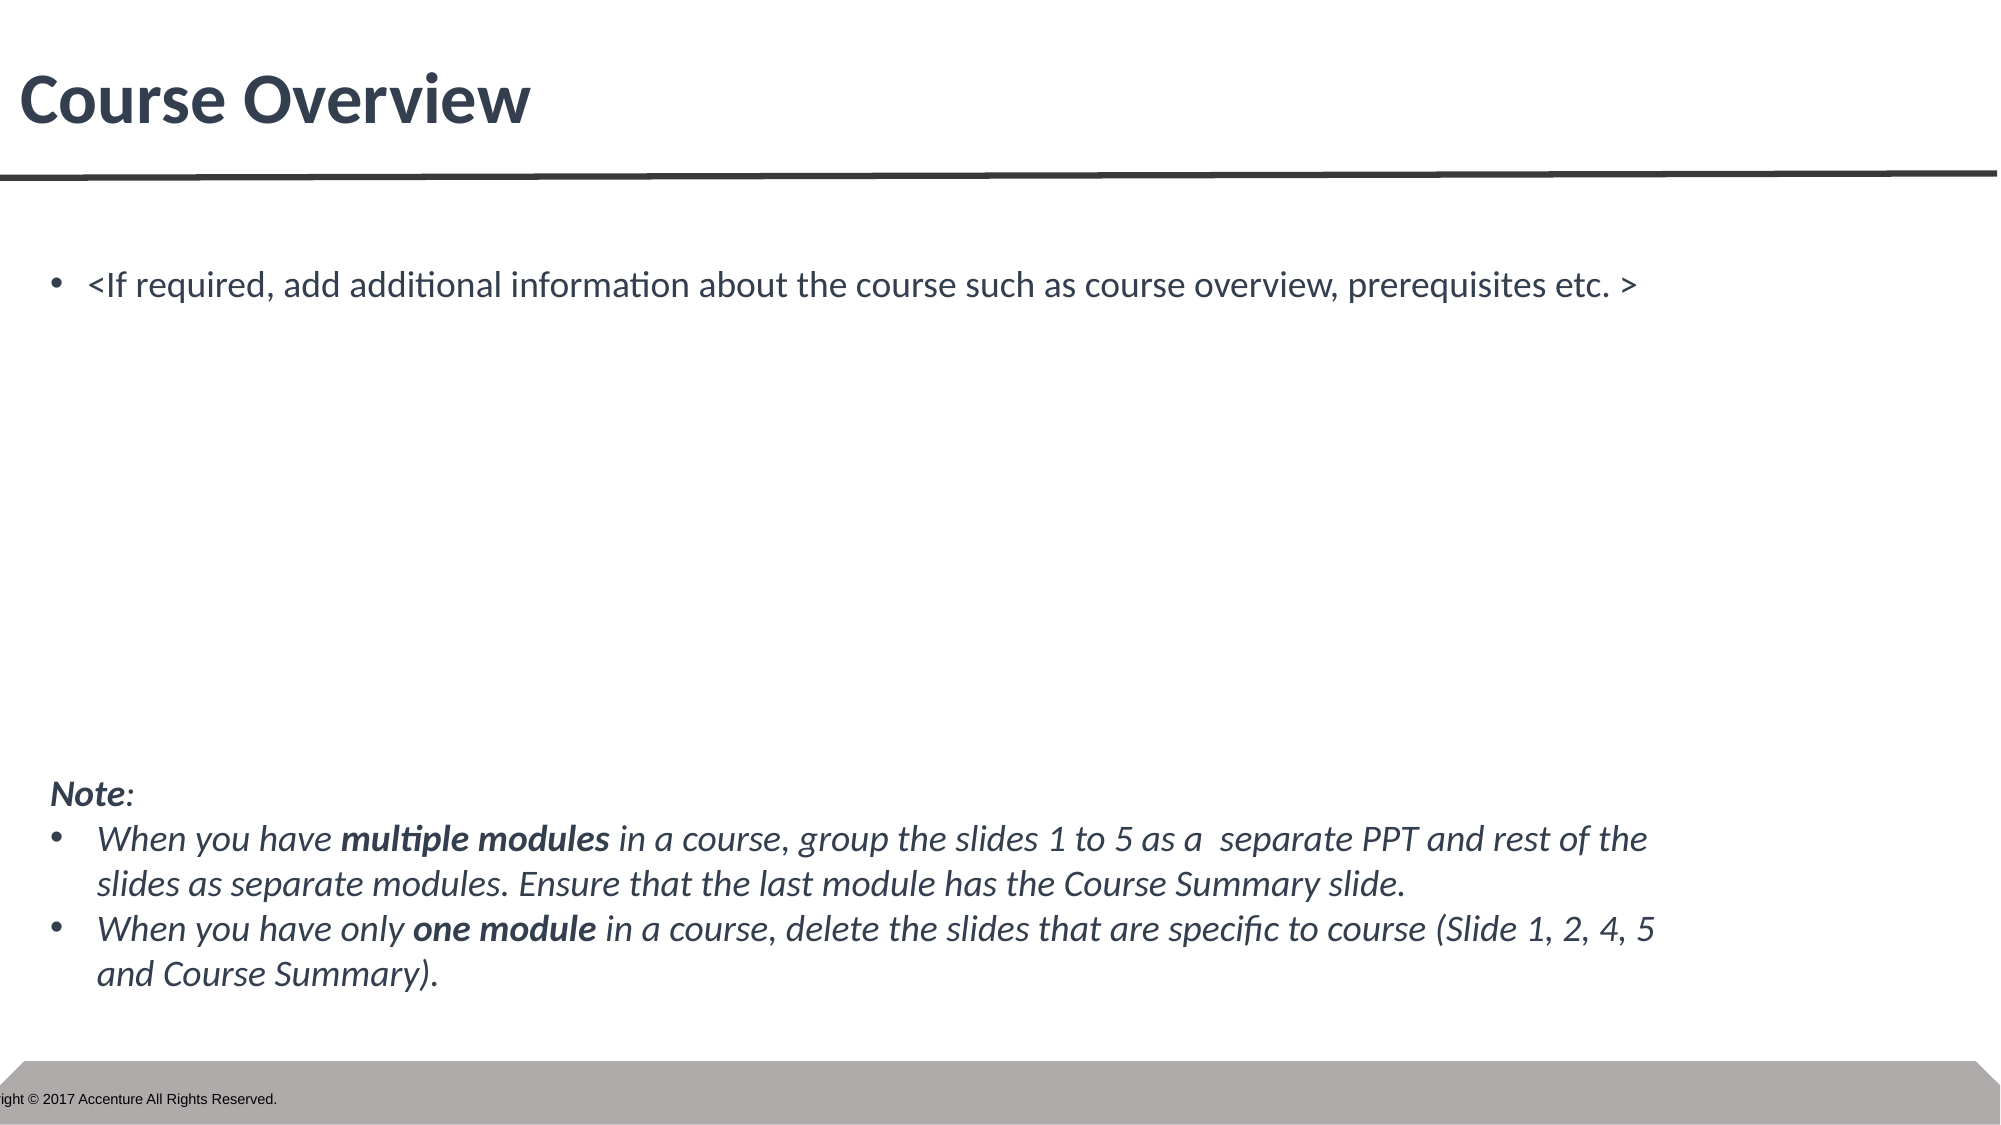

# Course Overview

<If required, add additional information about the course such as course overview, prerequisites etc. >
Note:
When you have multiple modules in a course, group the slides 1 to 5 as a  separate PPT and rest of the slides as separate modules. Ensure that the last module has the Course Summary slide.
When you have only one module in a course, delete the slides that are specific to course (Slide 1, 2, 4, 5 and Course Summary).